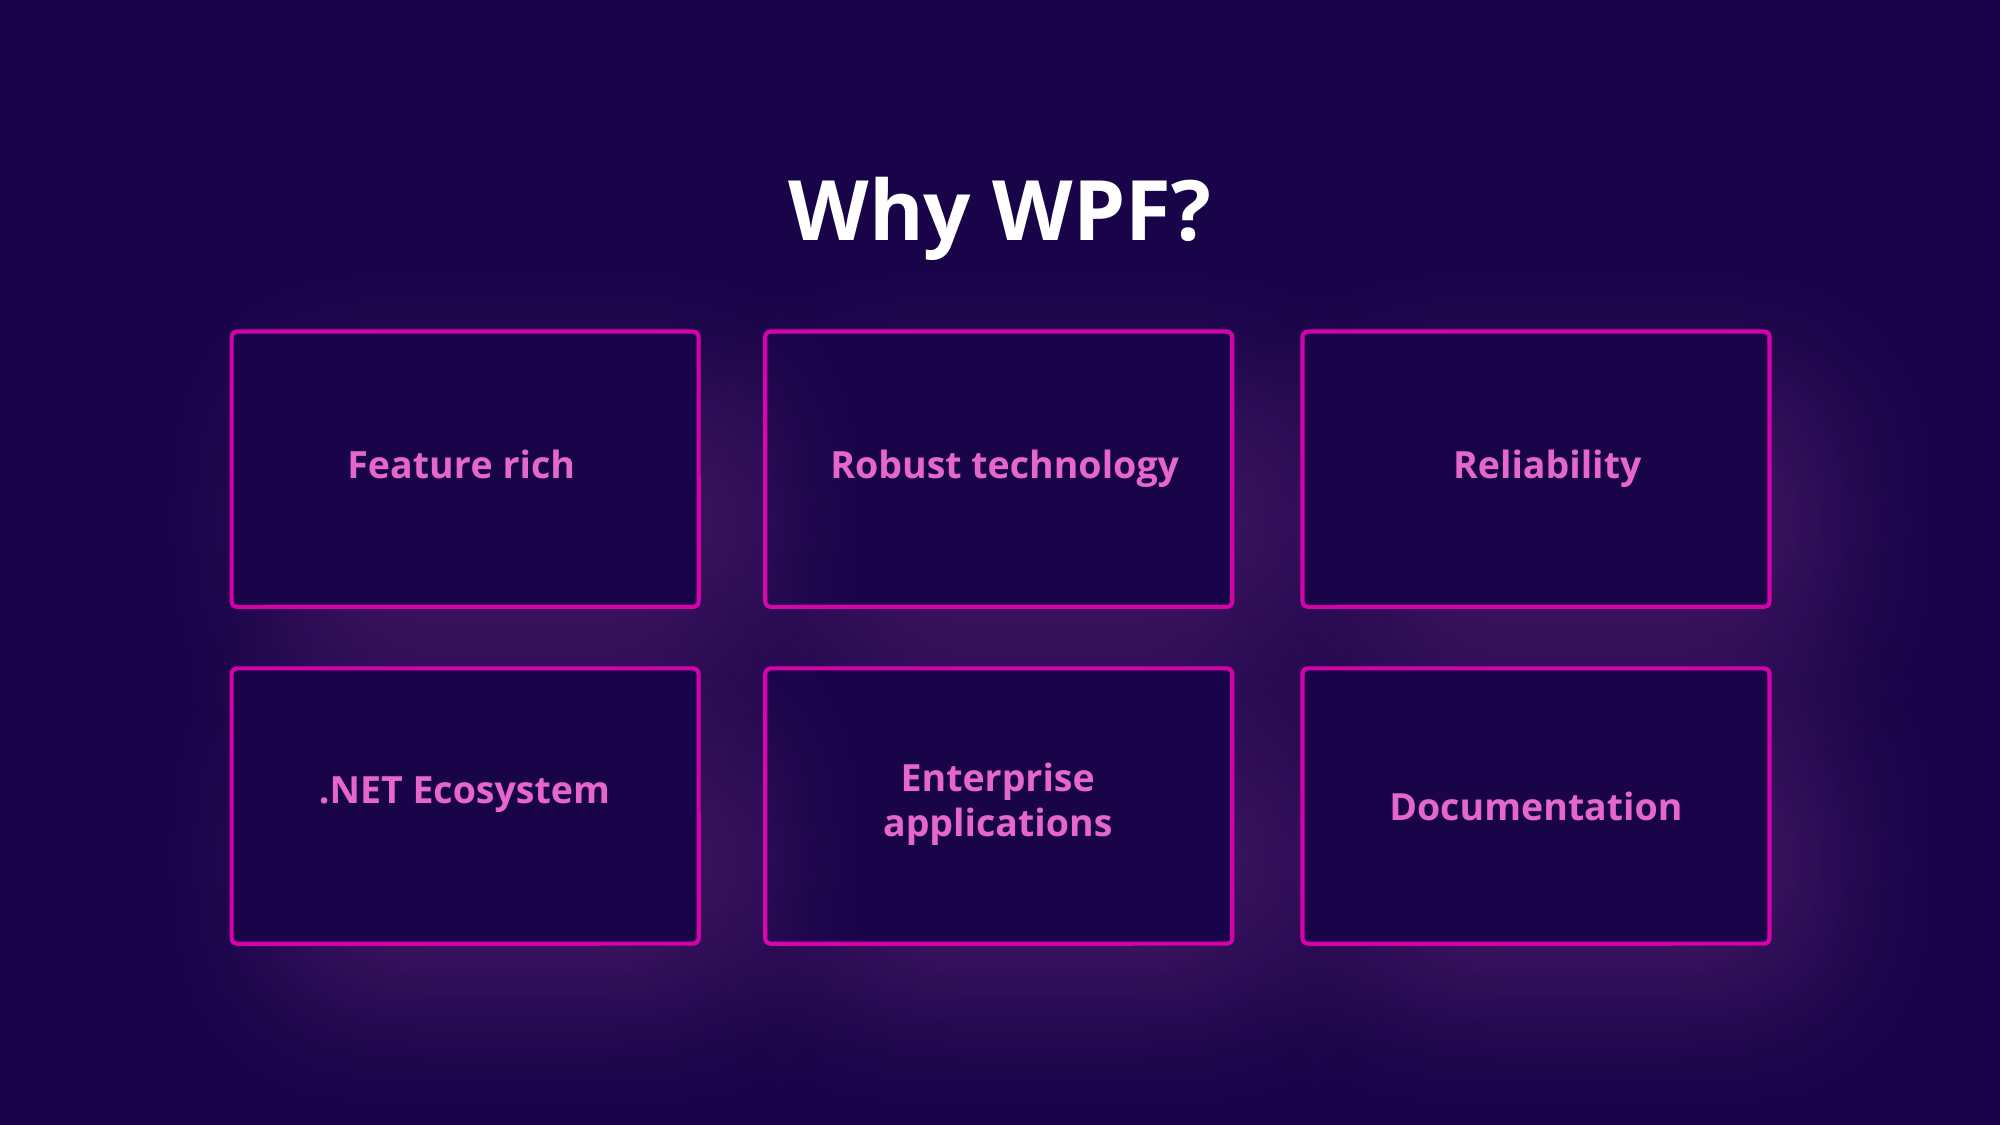

# Why WPF?
Feature rich
Robust technology
Reliability
Enterprise applications
.NET Ecosystem
Documentation